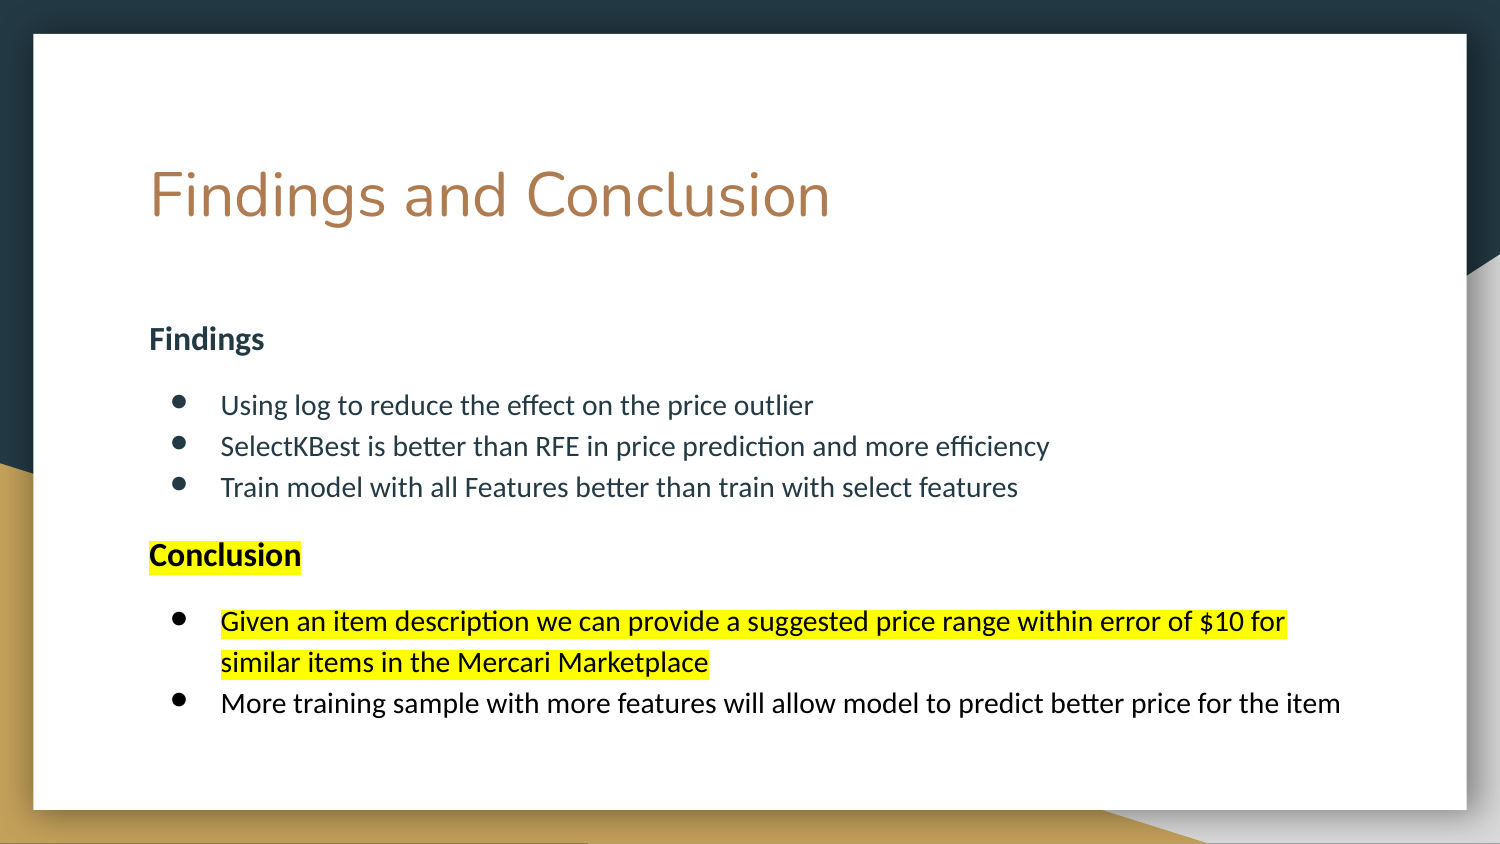

# Findings and Conclusion
Findings
Using log to reduce the effect on the price outlier
SelectKBest is better than RFE in price prediction and more efficiency
Train model with all Features better than train with select features
Conclusion
Given an item description we can provide a suggested price range within error of $10 for similar items in the Mercari Marketplace
More training sample with more features will allow model to predict better price for the item